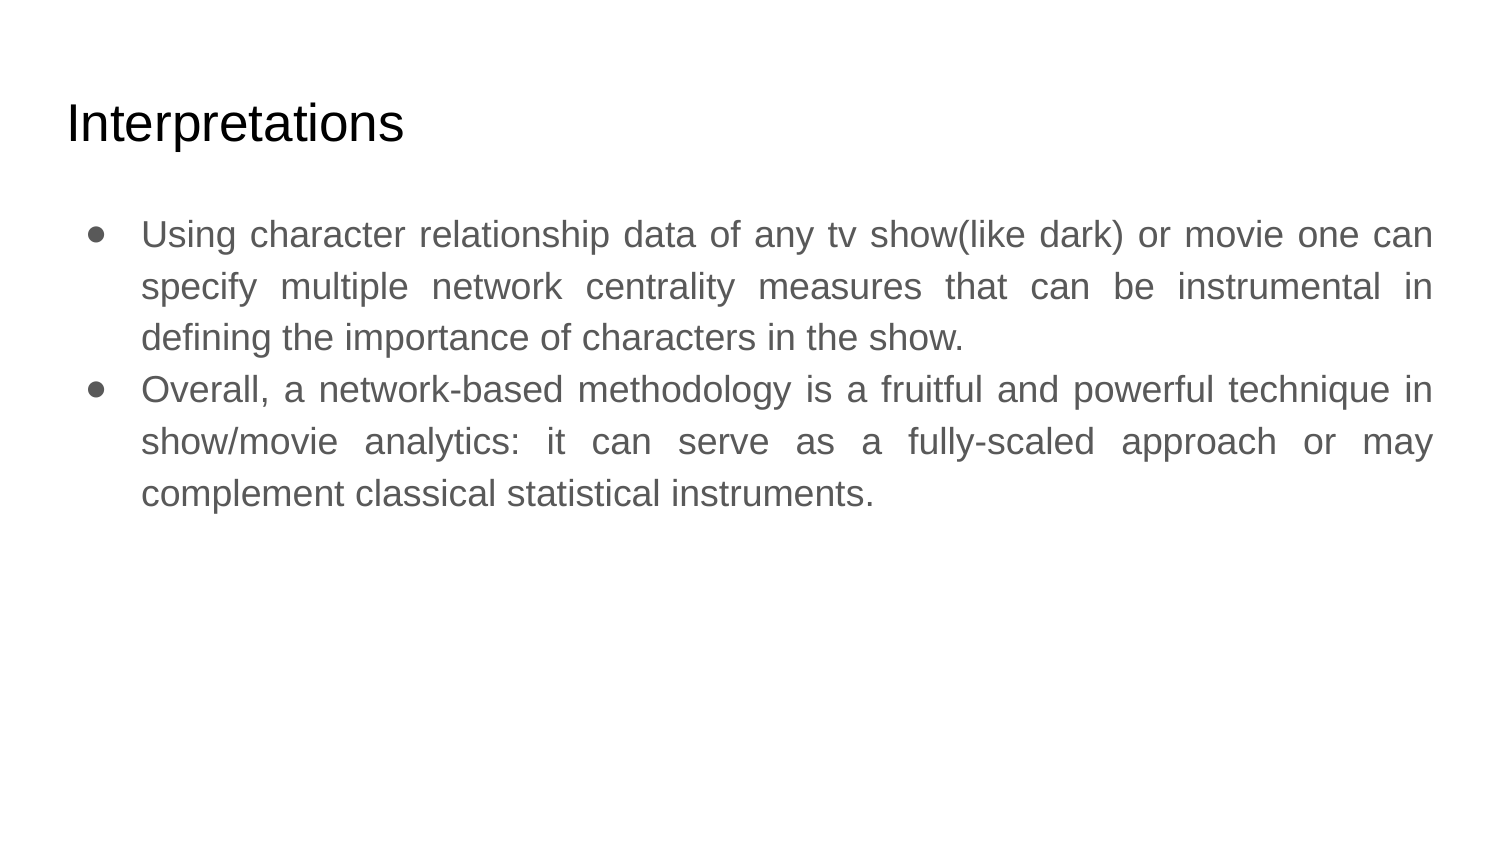

# Interpretations
Using character relationship data of any tv show(like dark) or movie one can specify multiple network centrality measures that can be instrumental in defining the importance of characters in the show.
Overall, a network-based methodology is a fruitful and powerful technique in show/movie analytics: it can serve as a fully-scaled approach or may complement classical statistical instruments.